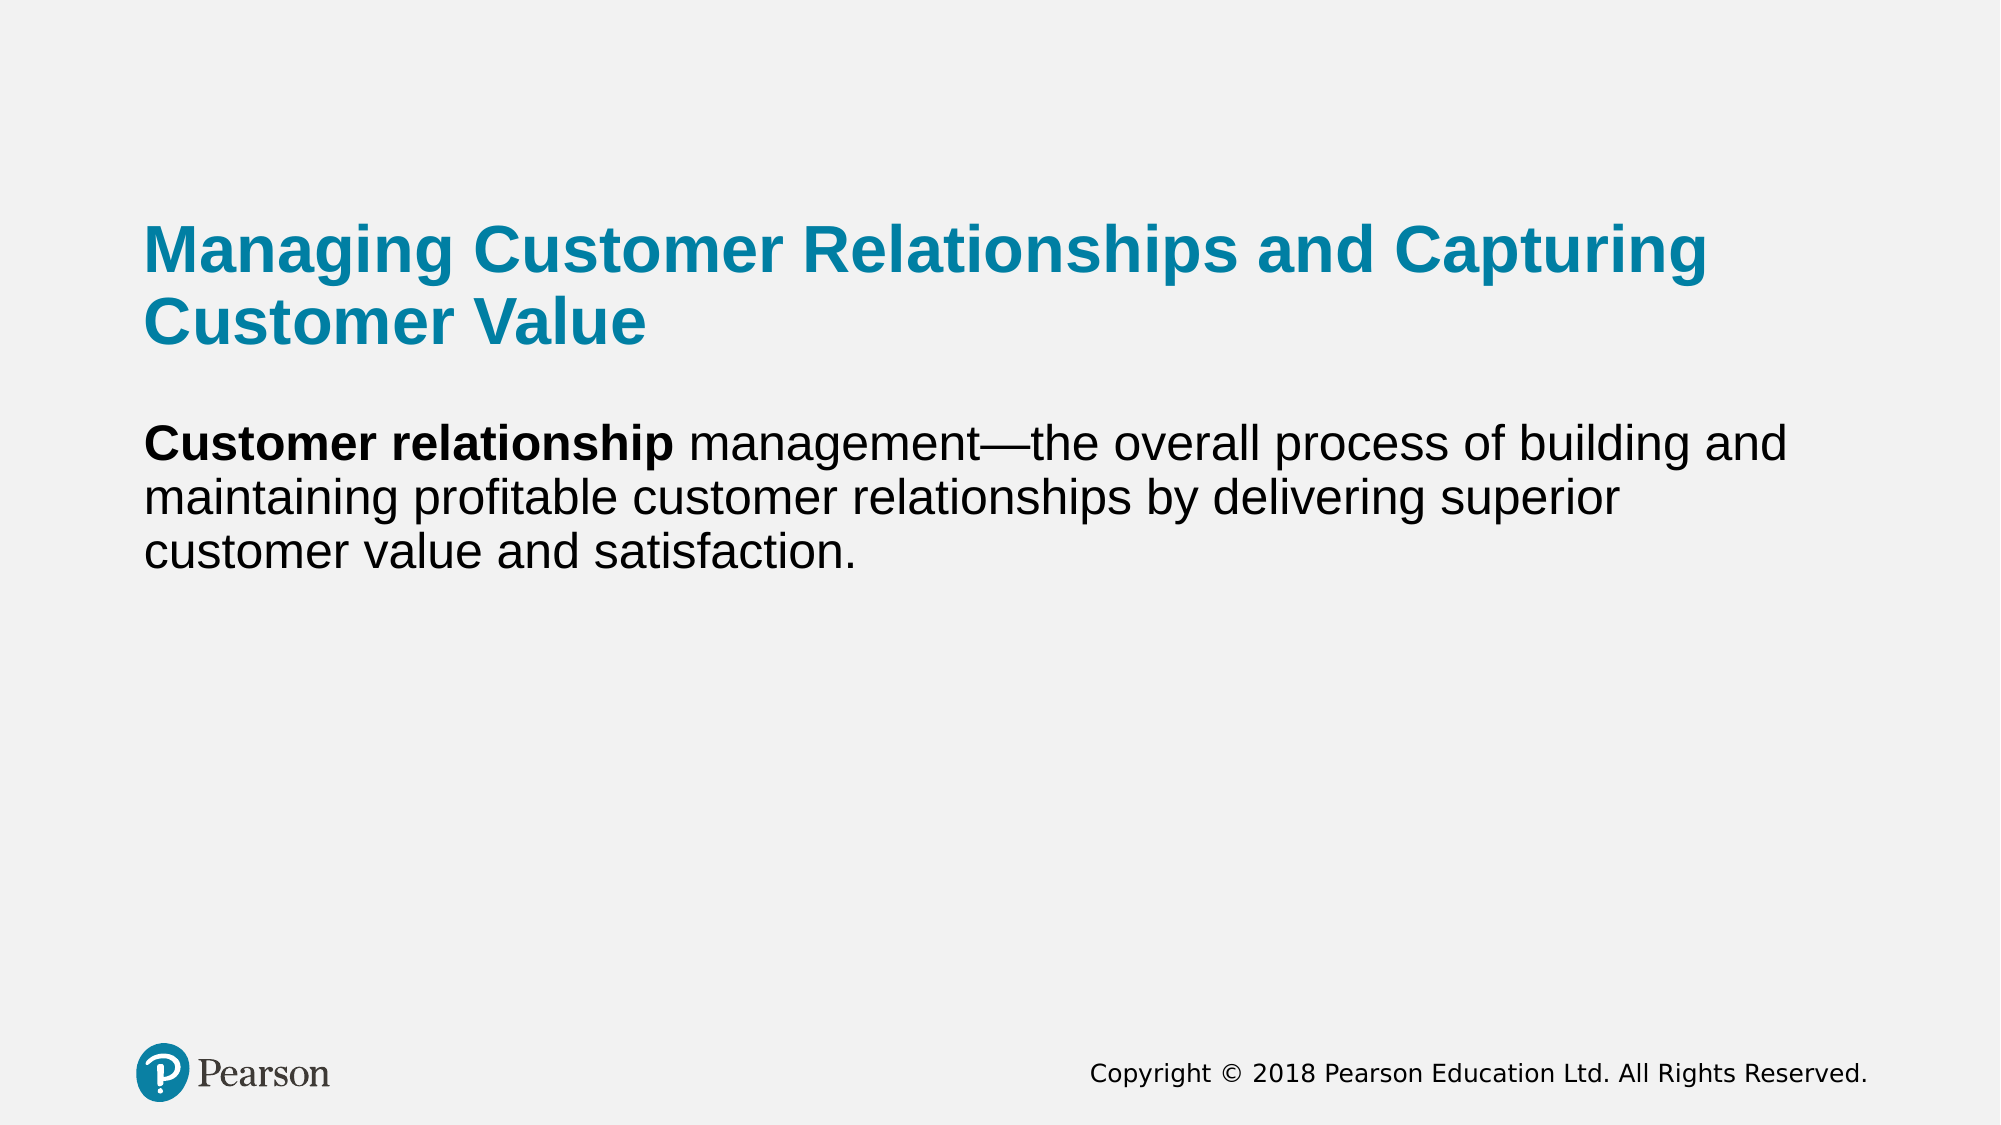

# Managing Customer Relationships and Capturing Customer Value
Customer relationship management—the overall process of building and maintaining profitable customer relationships by delivering superior customer value and satisfaction.